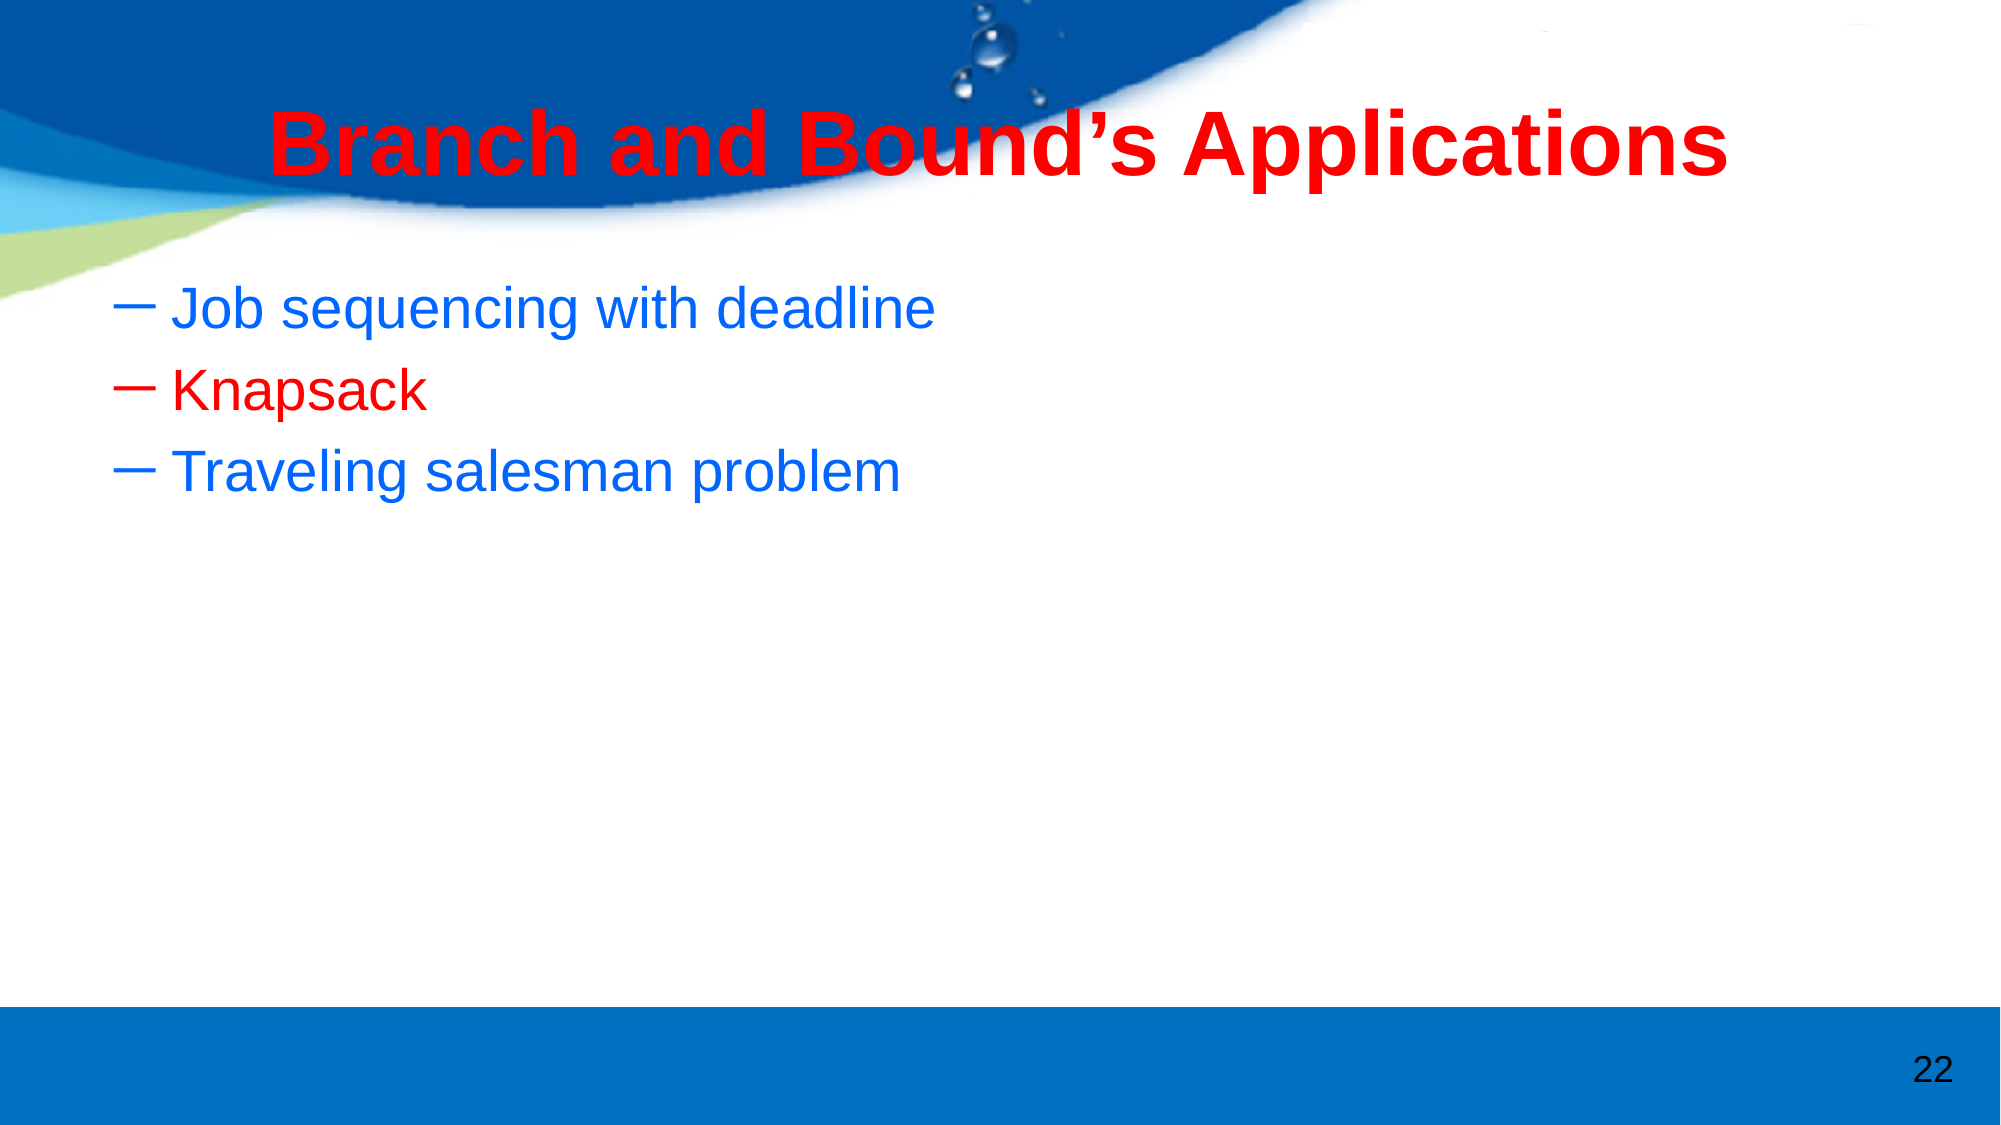

# Branch and Bound’s Applications
Job sequencing with deadline
Knapsack
Traveling salesman problem